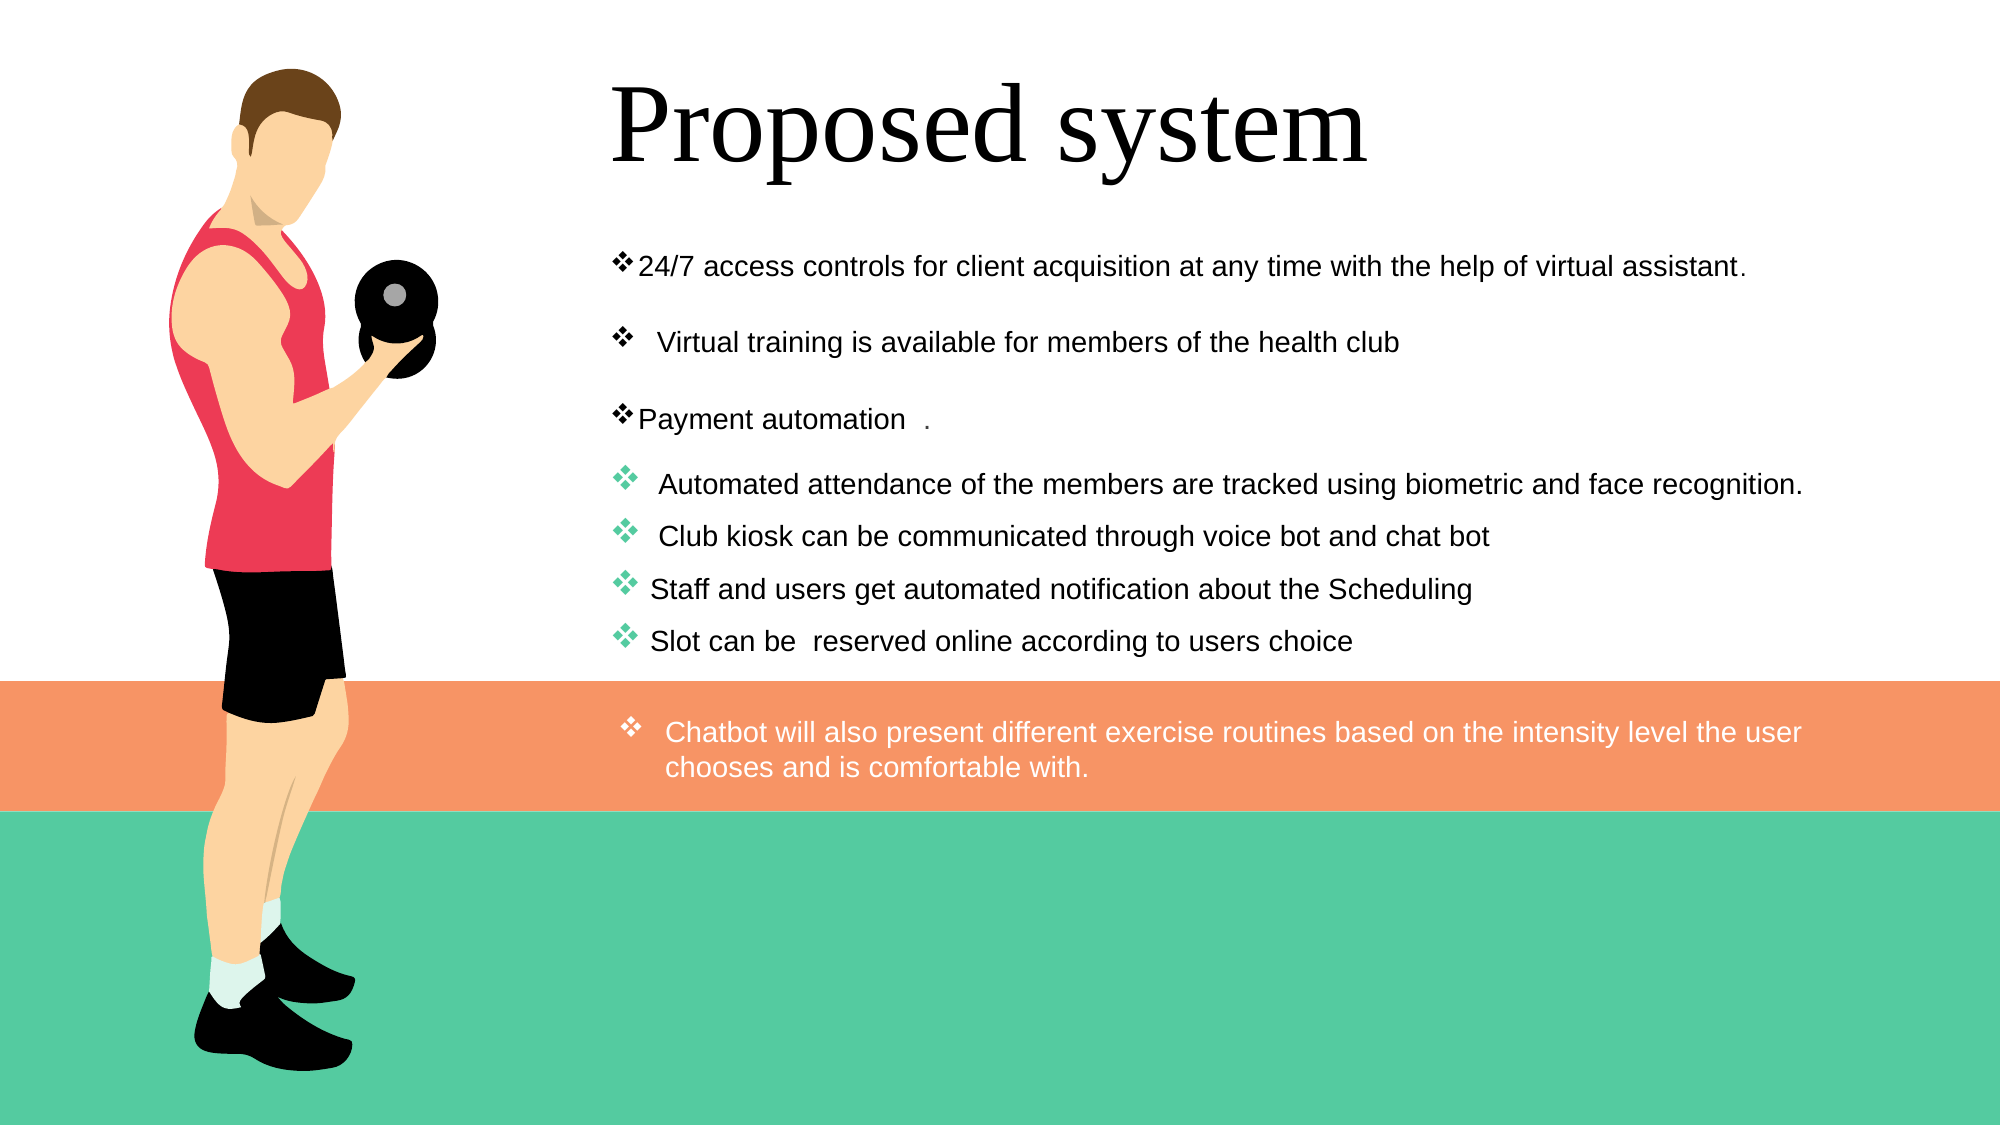

Proposed system

24/7 access controls for client acquisition at any time with the help of virtual assistant.
Virtual training is available for members of the health club

Payment automation  .
  Automated attendance of the members are tracked using biometric and face recognition.
  Club kiosk can be communicated through voice bot and chat bot
 Staff and users get automated notification about the Scheduling
 Slot can be  reserved online according to users choice
Chatbot will also present different exercise routines based on the intensity level the user chooses and is comfortable with.